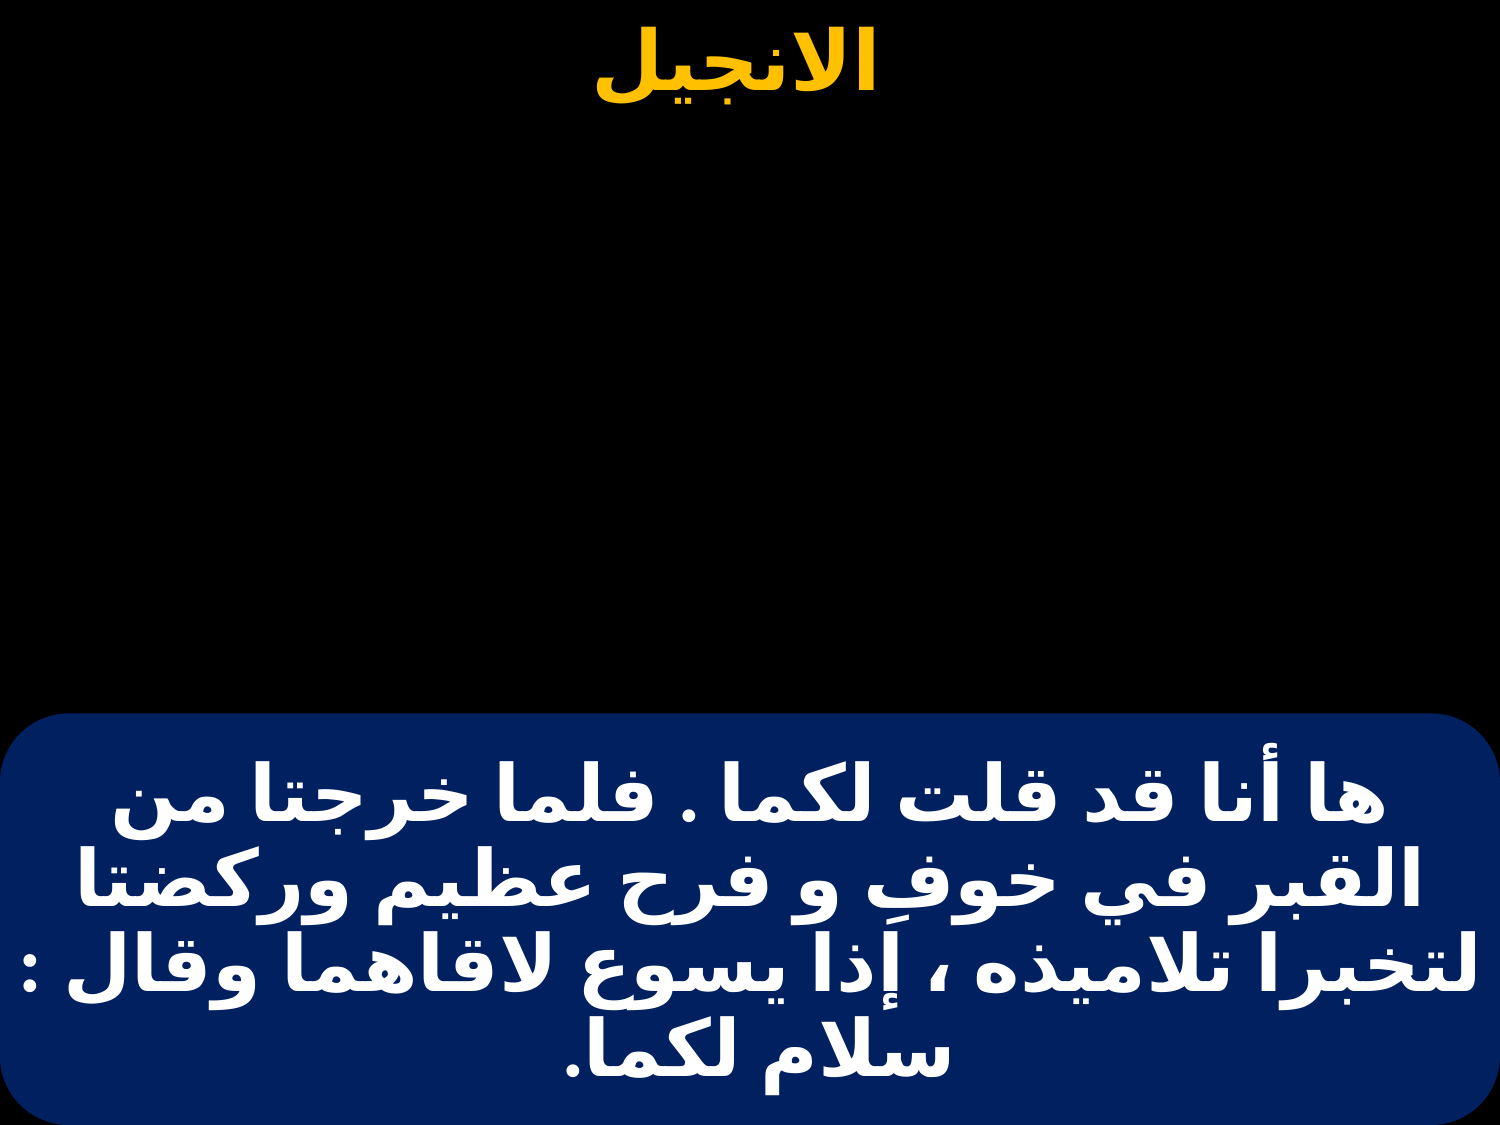

# ها أنا قد قلت لكما . فلما خرجتا من القبر في خوفِ و فرح عظيم وركضتا لتخبرا تلاميذه ، إذا يسوع لاقاهما وقال : سلام لكما.